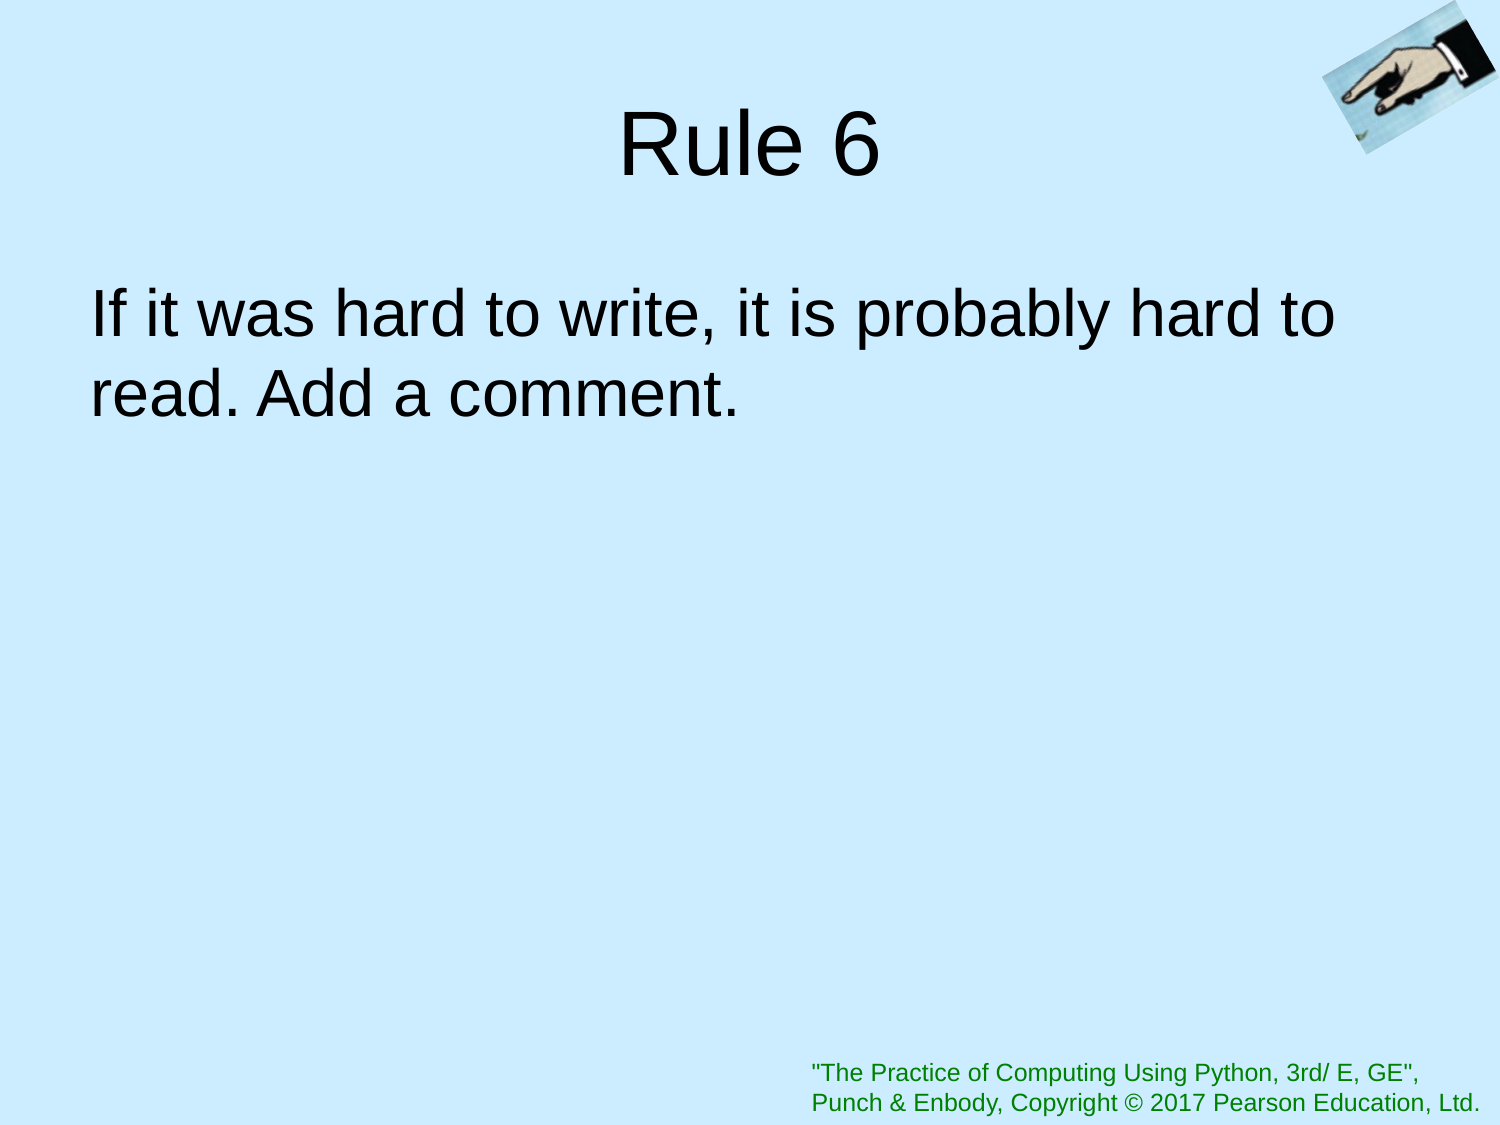

# Rule 6
If it was hard to write, it is probably hard to read. Add a comment.